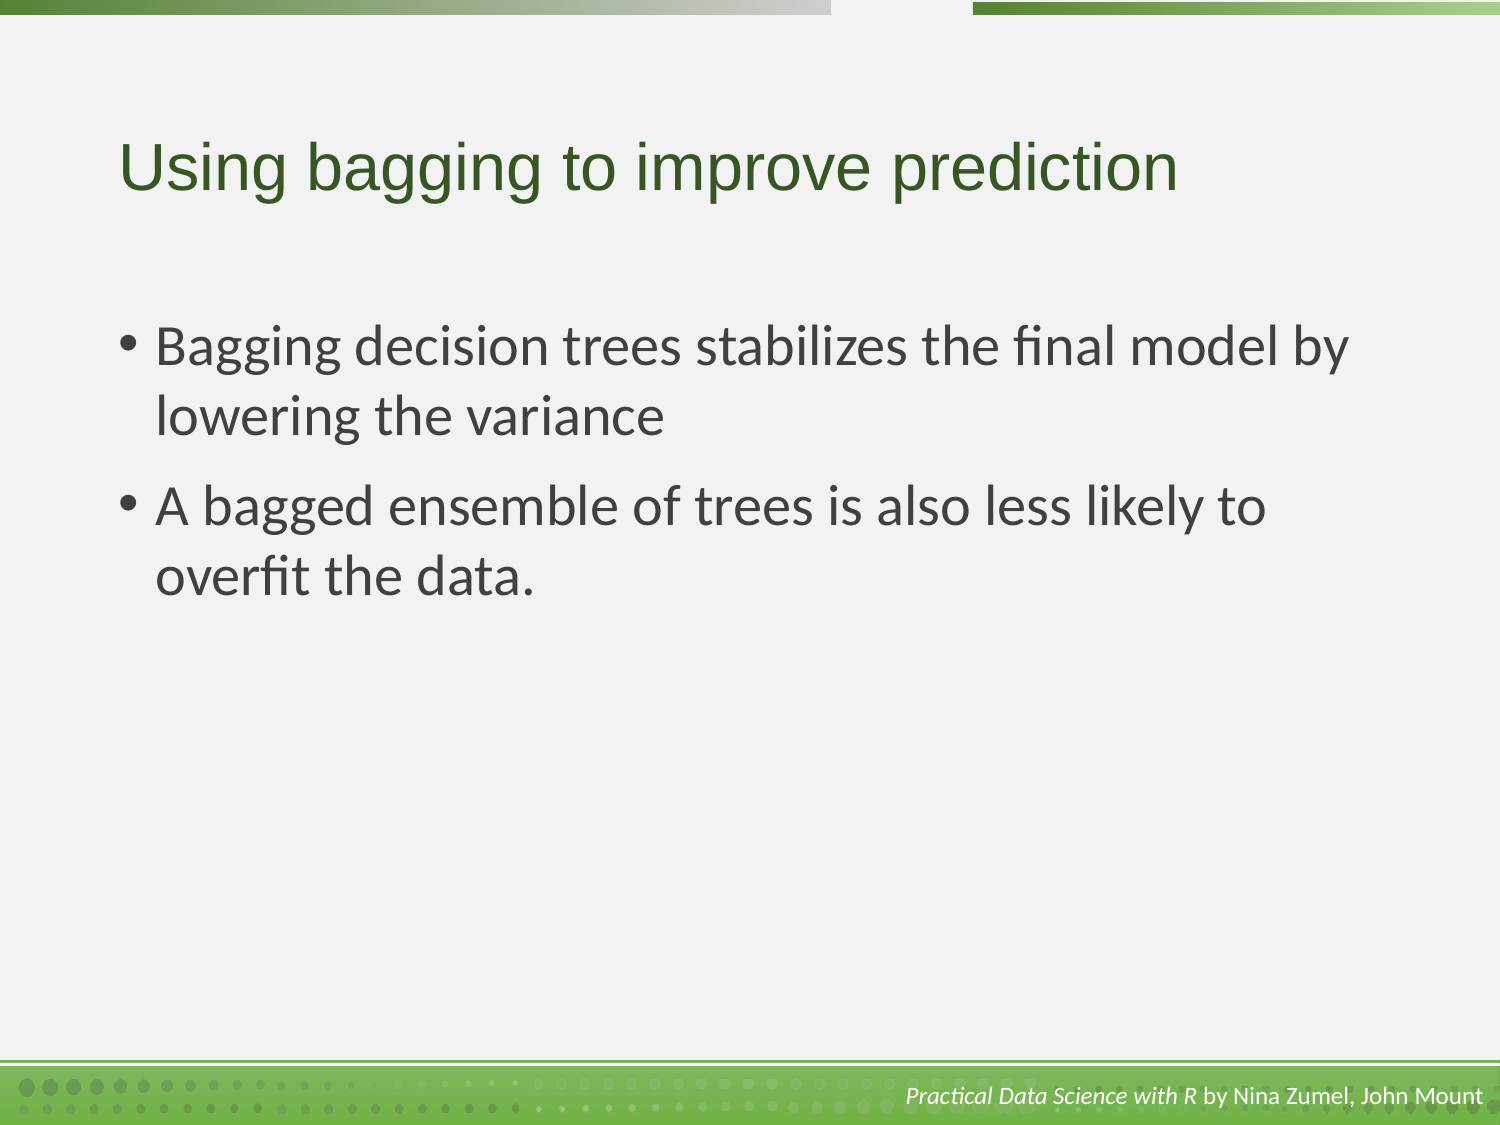

# Using bagging to improve prediction
Bagging decision trees stabilizes the final model by lowering the variance
A bagged ensemble of trees is also less likely to overfit the data.
Practical Data Science with R by Nina Zumel, John Mount